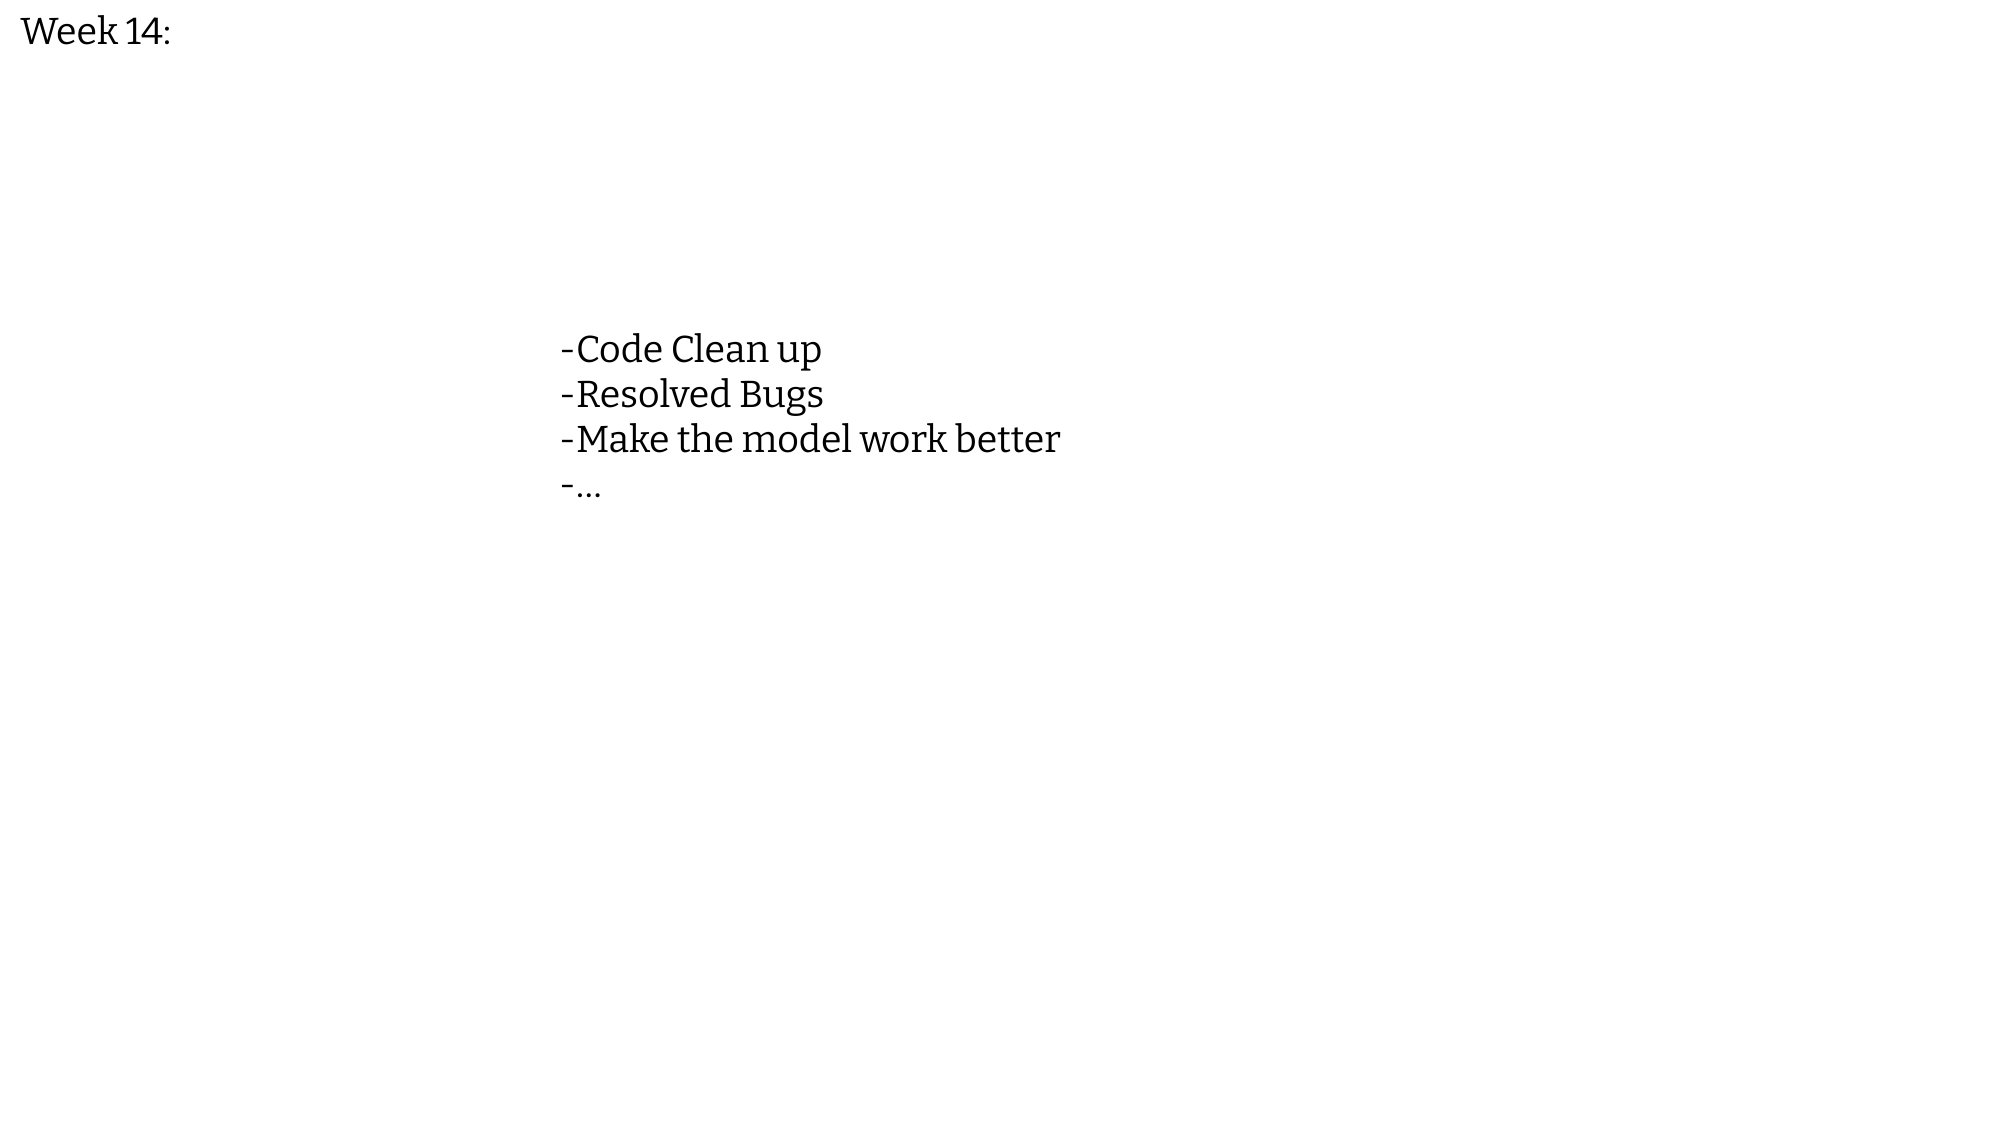

Week 14:
-Code Clean up
-Resolved Bugs
-Make the model work better
-…